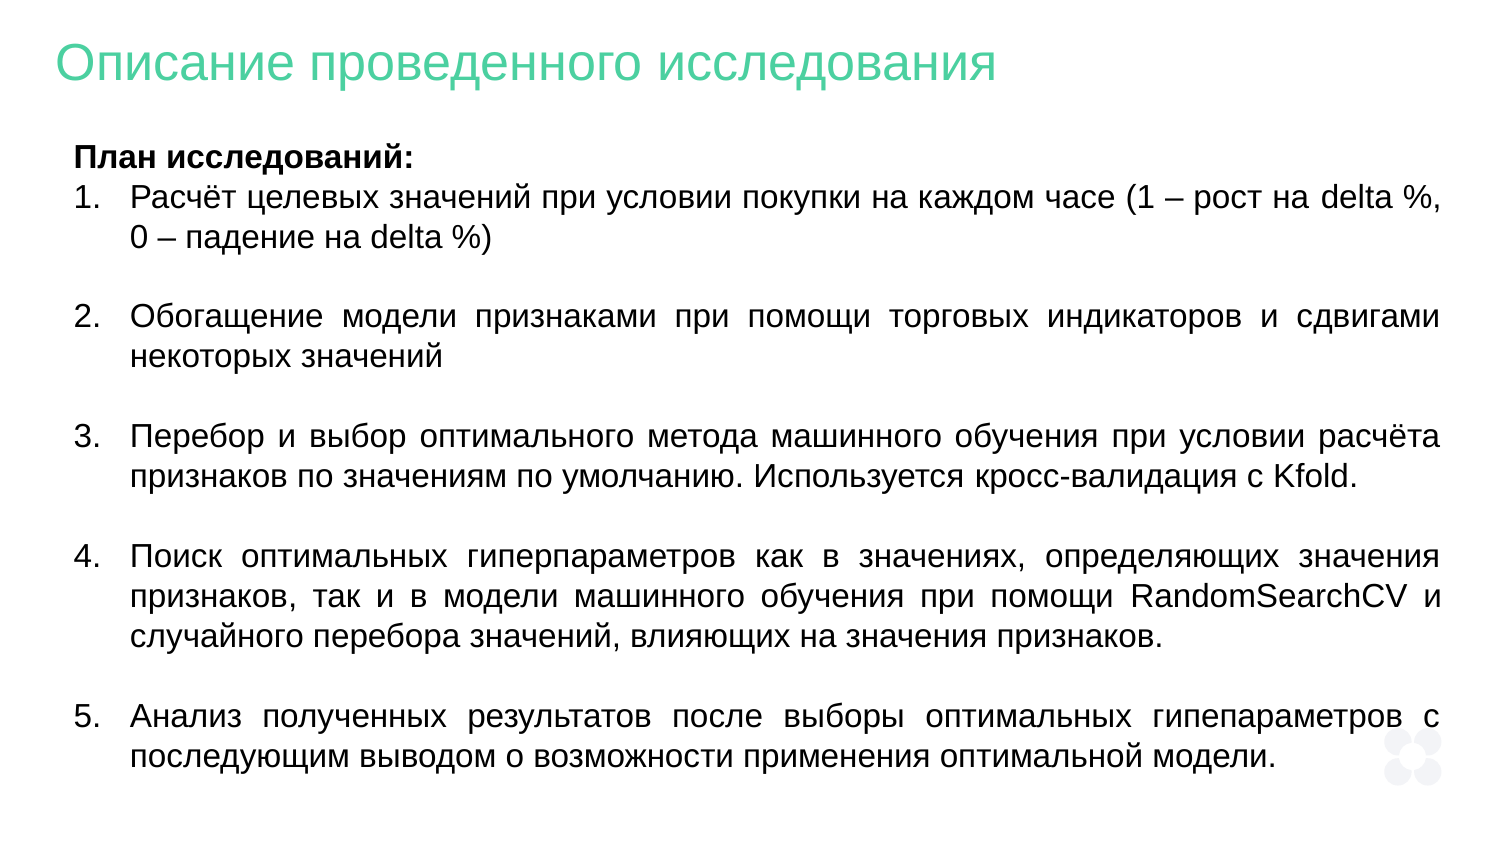

Описание проведенного исследования
План исследований:
Расчёт целевых значений при условии покупки на каждом часе (1 – рост на delta %, 0 – падение на delta %)

Обогащение модели признаками при помощи торговых индикаторов и сдвигами некоторых значений

Перебор и выбор оптимального метода машинного обучения при условии расчёта признаков по значениям по умолчанию. Используется кросс-валидация с Kfold.

Поиск оптимальных гиперпараметров как в значениях, определяющих значения признаков, так и в модели машинного обучения при помощи RandomSearchCV и случайного перебора значений, влияющих на значения признаков.

Анализ полученных результатов после выборы оптимальных гипепараметров с последующим выводом о возможности применения оптимальной модели.